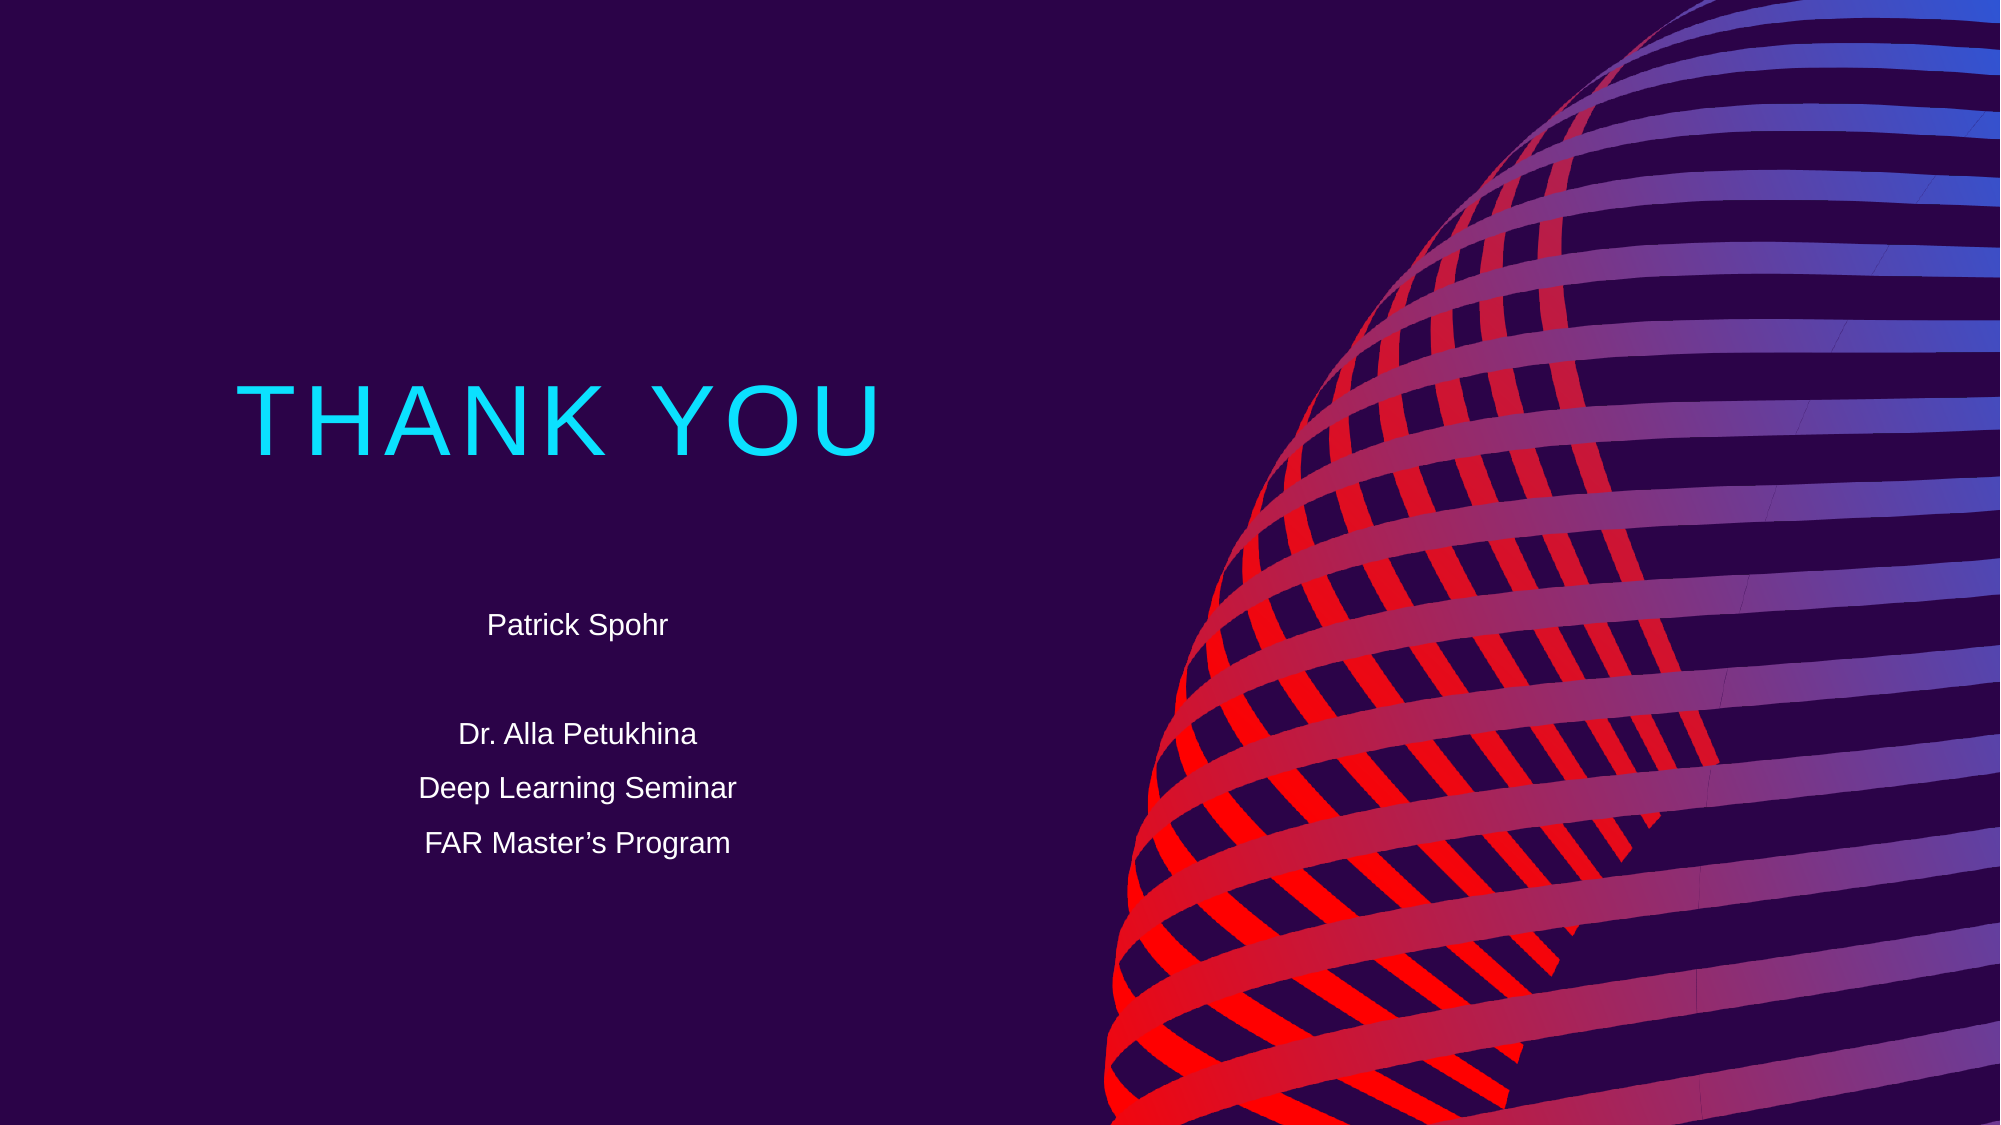

# Thank you
Patrick Spohr

Dr. Alla Petukhina
Deep Learning Seminar
FAR Master’s Program